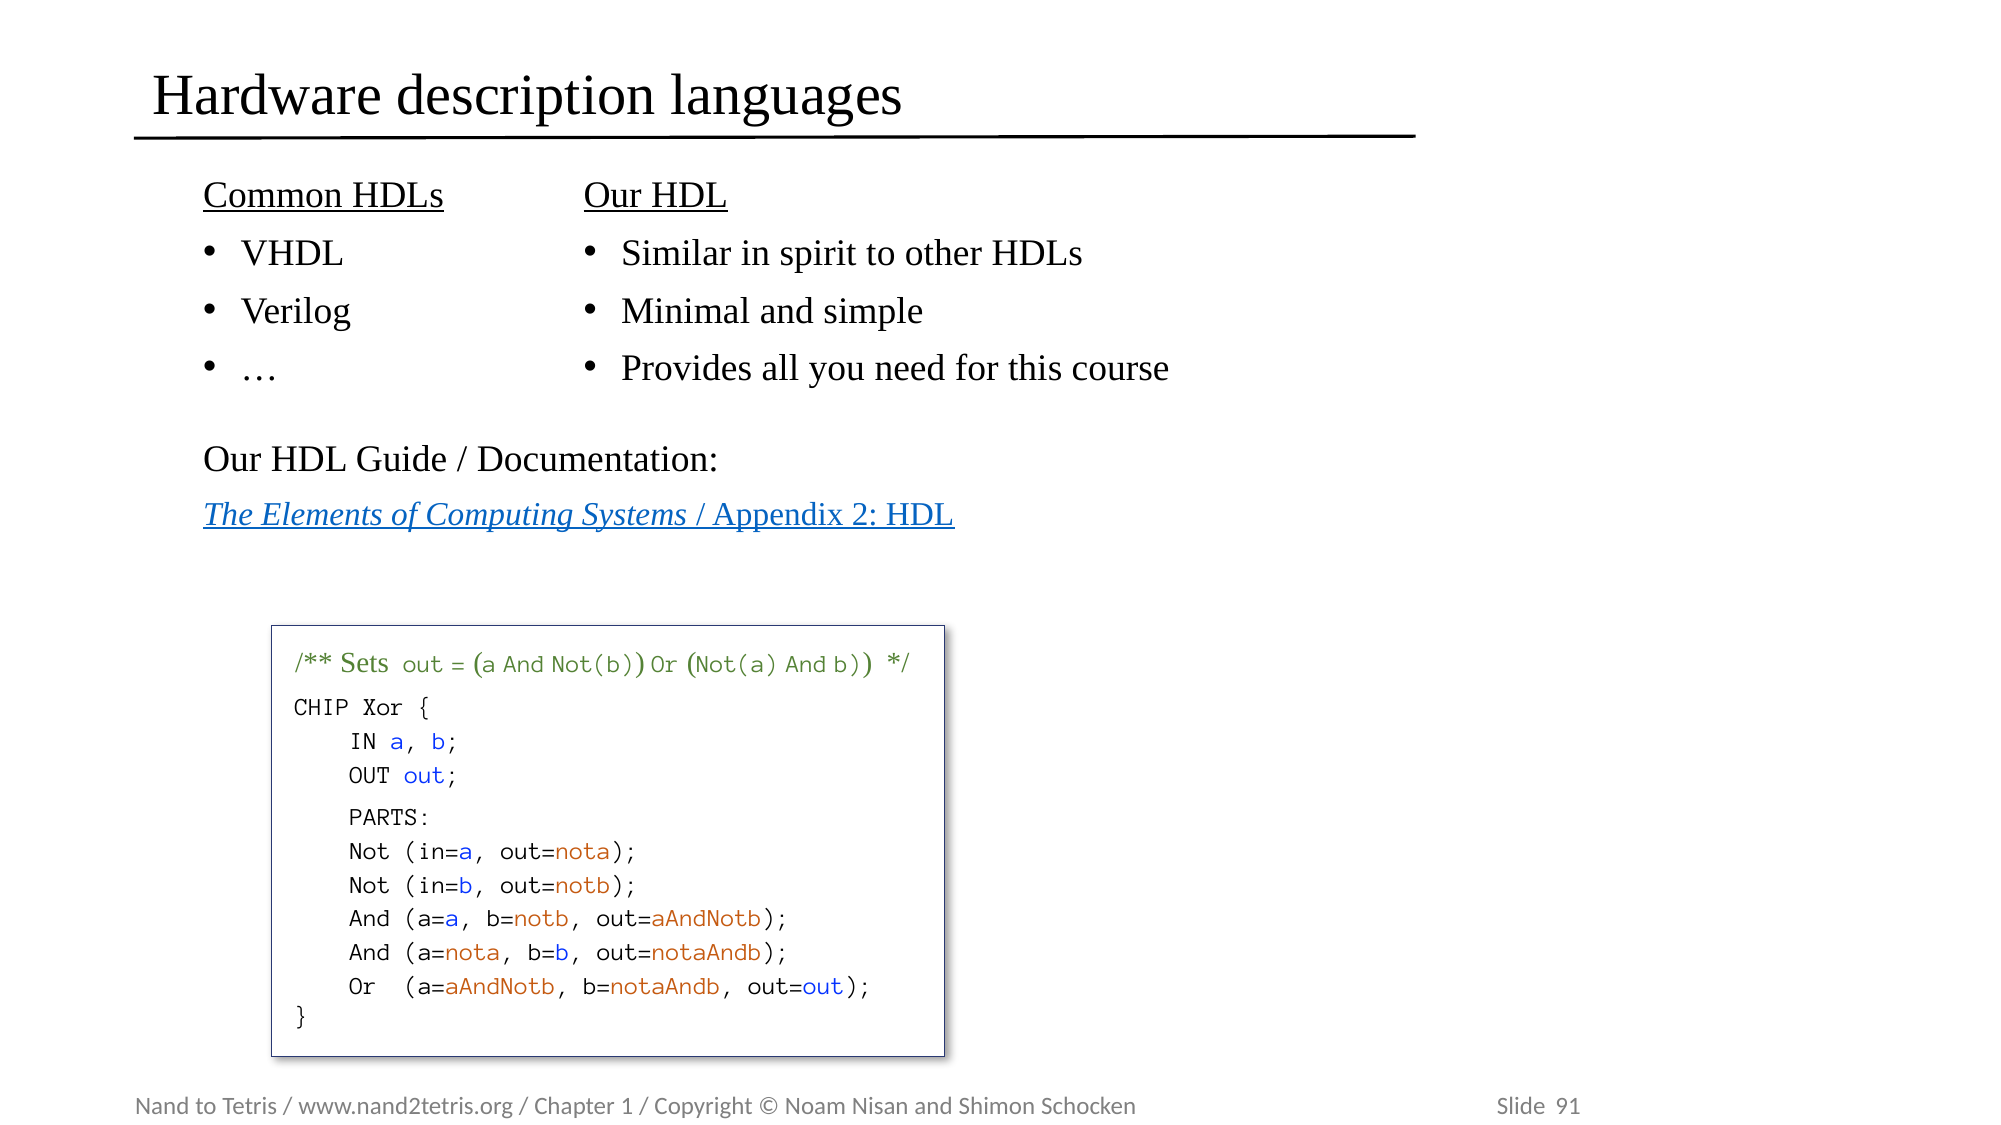

# Hardware description languages
Common HDLs
VHDL
Verilog
…

Our HDL
Similar in spirit to other HDLs
Minimal and simple
Provides all you need for this course

Our HDL Guide / Documentation:
The Elements of Computing Systems / Appendix 2: HDL
/** Sets  out = (a And Not(b)) Or (Not(a) And b))  */
CHIP Xor {
    IN a, b;
    OUT out;
    PARTS:
    Not (in=a, out=nota);
    Not (in=b, out=notb);
    And (a=a, b=notb, out=aAndNotb);
    And (a=nota, b=b, out=notaAndb);
    Or  (a=aAndNotb, b=notaAndb, out=out);
}